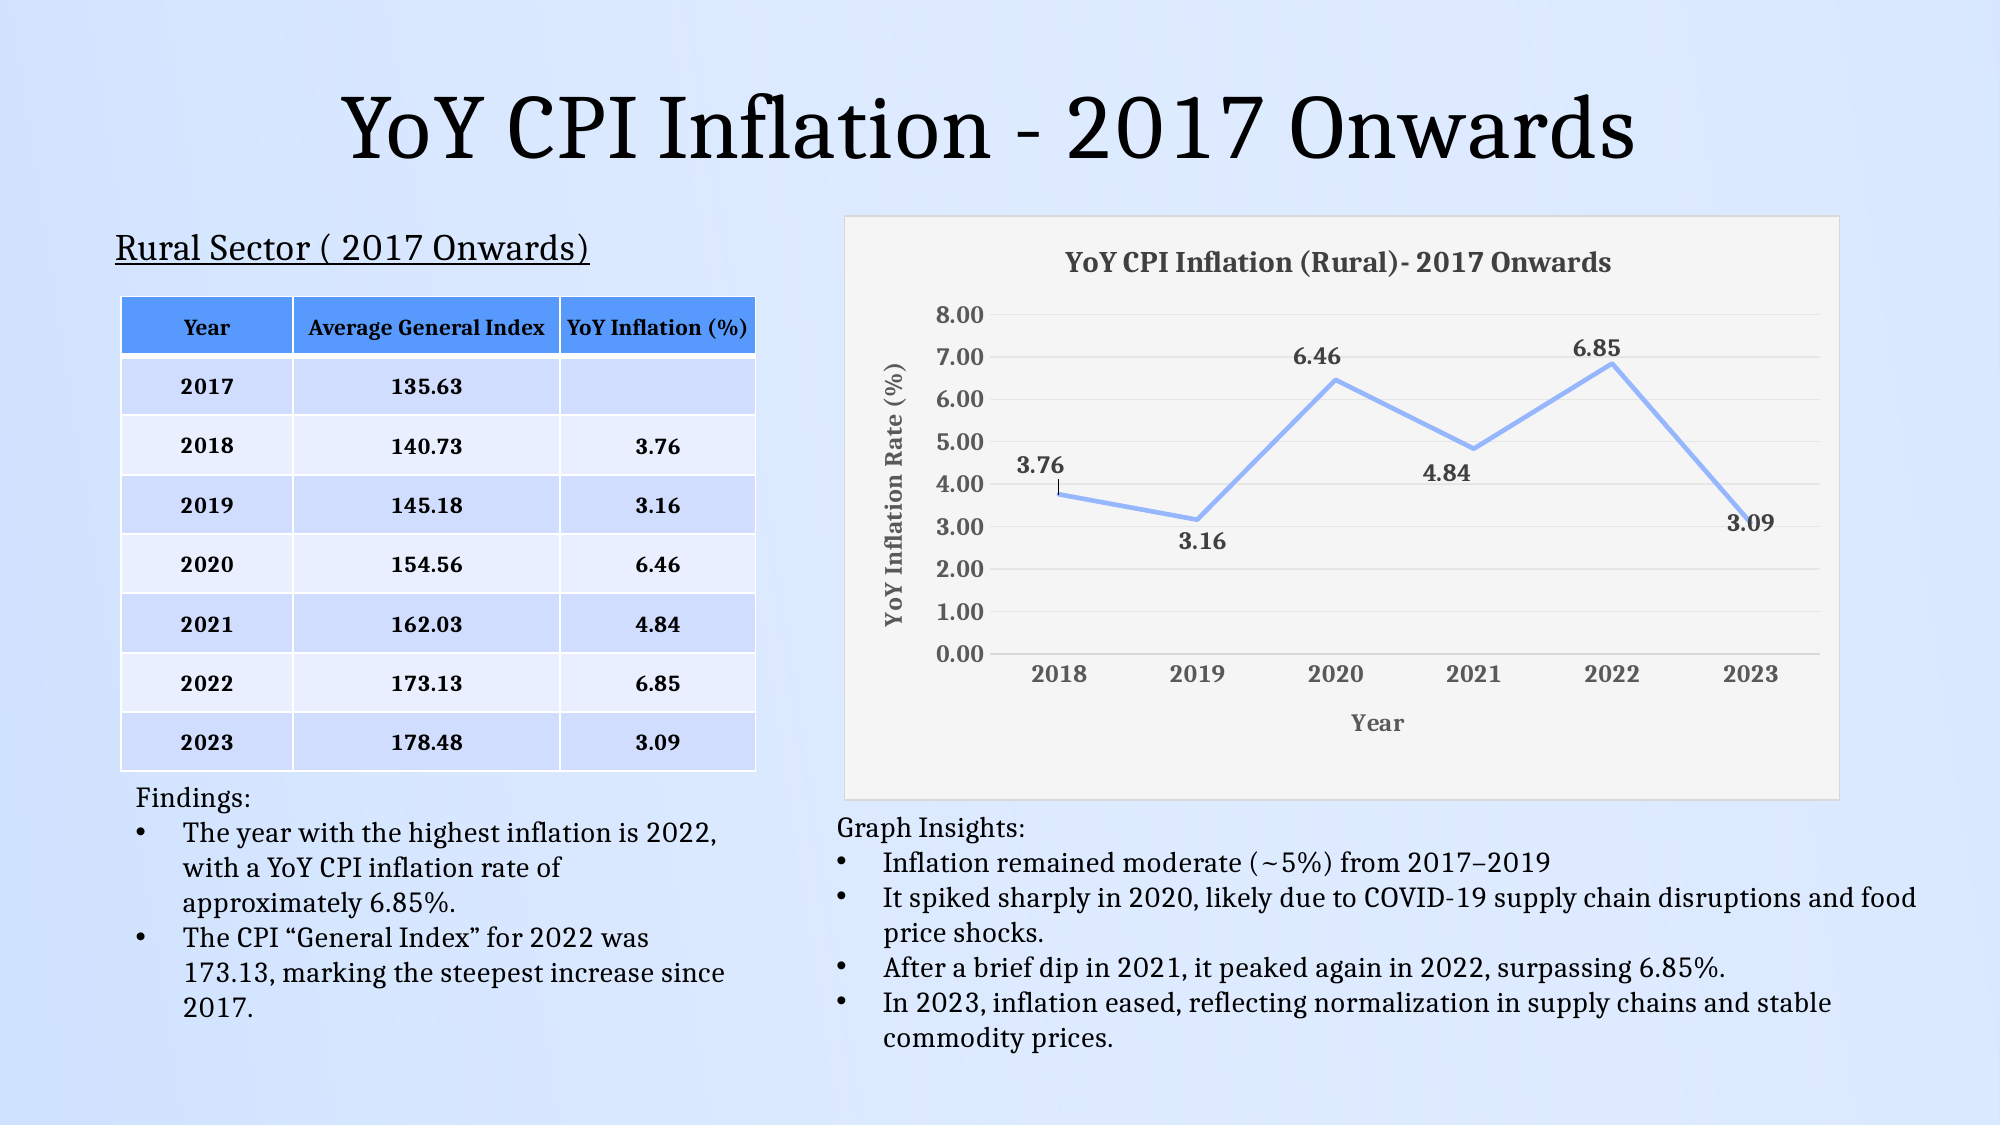

YoY CPI Inflation - 2017 Onwards
Rural Sector ( 2017 Onwards)

### Chart: YoY CPI Inflation (Rural)- 2017 Onwards

| Category | YoY Inflation Rate |
|---|---|
| 2018 | 3.76013762595236 |
| 2019 | 3.16093191507686 |
| 2020 | 6.45961177207263 |
| 2021 | 4.83523119392684 |
| 2022 | 6.84529932112734 |
| 2023 | 3.0931407942238 |
| Year | Average General Index | YoY Inflation (%) |
| --- | --- | --- |
| 2017 | 135.63 |  |
| 2018 | 140.73 | 3.76 |
| 2019 | 145.18 | 3.16 |
| 2020 | 154.56 | 6.46 |
| 2021 | 162.03 | 4.84 |
| 2022 | 173.13 | 6.85 |
| 2023 | 178.48 | 3.09 |
Findings:
The year with the highest inflation is 2022, with a YoY CPI inflation rate of approximately 6.85%.
The CPI “General Index” for 2022 was 173.13, marking the steepest increase since 2017.
Graph Insights:
Inflation remained moderate (~5%) from 2017–2019
It spiked sharply in 2020, likely due to COVID-19 supply chain disruptions and food price shocks.
After a brief dip in 2021, it peaked again in 2022, surpassing 6.85%.
In 2023, inflation eased, reflecting normalization in supply chains and stable commodity prices.
8